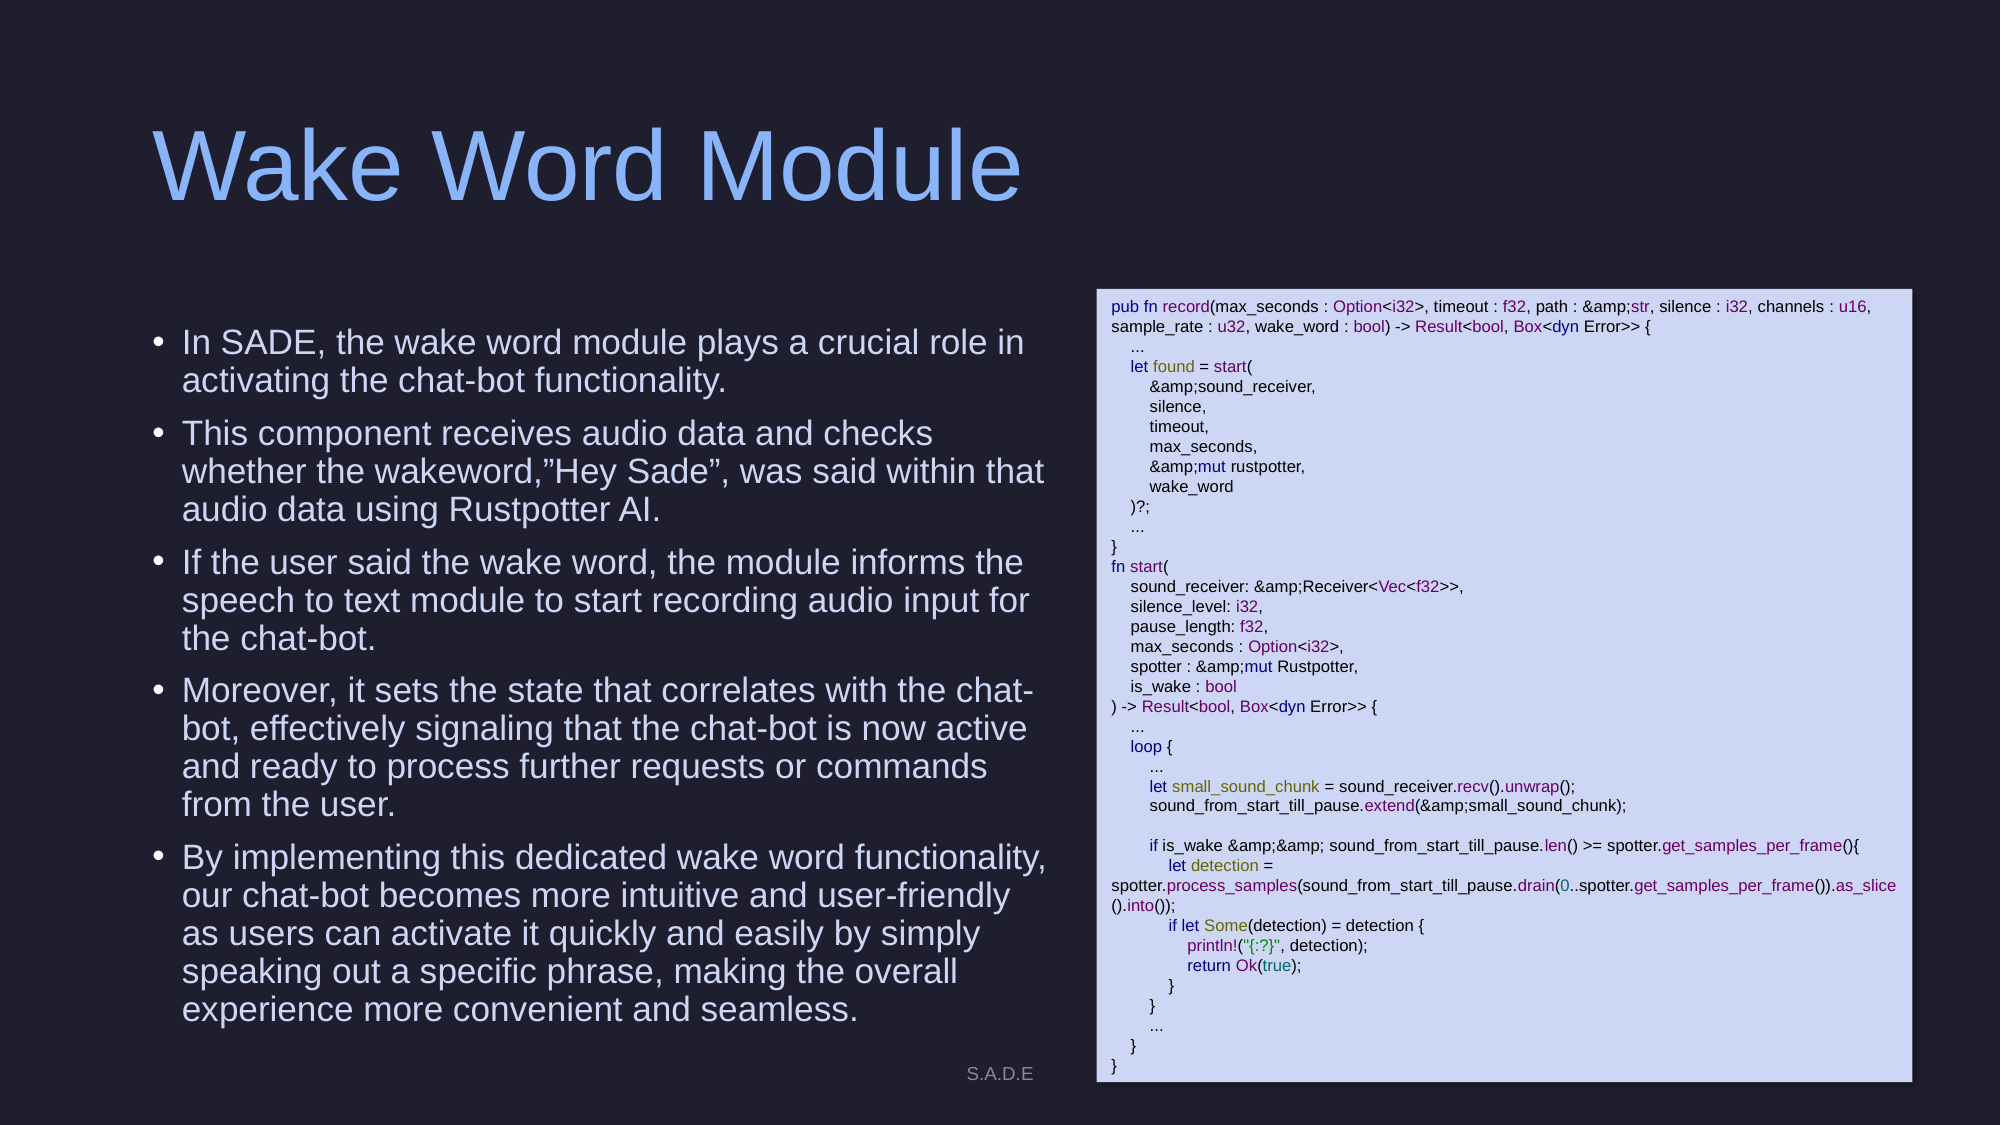

# Wake Word Module
pub fn record(max_seconds : Option<i32>, timeout : f32, path : &amp;str, silence : i32, channels : u16, sample_rate : u32, wake_word : bool) -> Result<bool, Box<dyn Error>> {
    ...
    let found = start(
        &amp;sound_receiver,
        silence,
        timeout,
        max_seconds,
        &amp;mut rustpotter,
        wake_word
    )?;
    ...
}
fn start(
    sound_receiver: &amp;Receiver<Vec<f32>>,
    silence_level: i32,
    pause_length: f32,
    max_seconds : Option<i32>,
    spotter : &amp;mut Rustpotter,
    is_wake : bool
) -> Result<bool, Box<dyn Error>> {
    ...
    loop {
        ...
        let small_sound_chunk = sound_receiver.recv().unwrap();
        sound_from_start_till_pause.extend(&amp;small_sound_chunk);

        if is_wake &amp;&amp; sound_from_start_till_pause.len() >= spotter.get_samples_per_frame(){
            let detection = spotter.process_samples(sound_from_start_till_pause.drain(0..spotter.get_samples_per_frame()).as_slice().into());
            if let Some(detection) = detection {
                println!("{:?}", detection);
                return Ok(true);
            }
        }
        ...
    }
}
In SADE, the wake word module plays a crucial role in activating the chat-bot functionality.
This component receives audio data and checks whether the wakeword,”Hey Sade”, was said within that audio data using Rustpotter AI.
If the user said the wake word, the module informs the speech to text module to start recording audio input for the chat-bot.
Moreover, it sets the state that correlates with the chat-bot, effectively signaling that the chat-bot is now active and ready to process further requests or commands from the user.
By implementing this dedicated wake word functionality, our chat-bot becomes more intuitive and user-friendly as users can activate it quickly and easily by simply speaking out a specific phrase, making the overall experience more convenient and seamless.
S.A.D.E
11